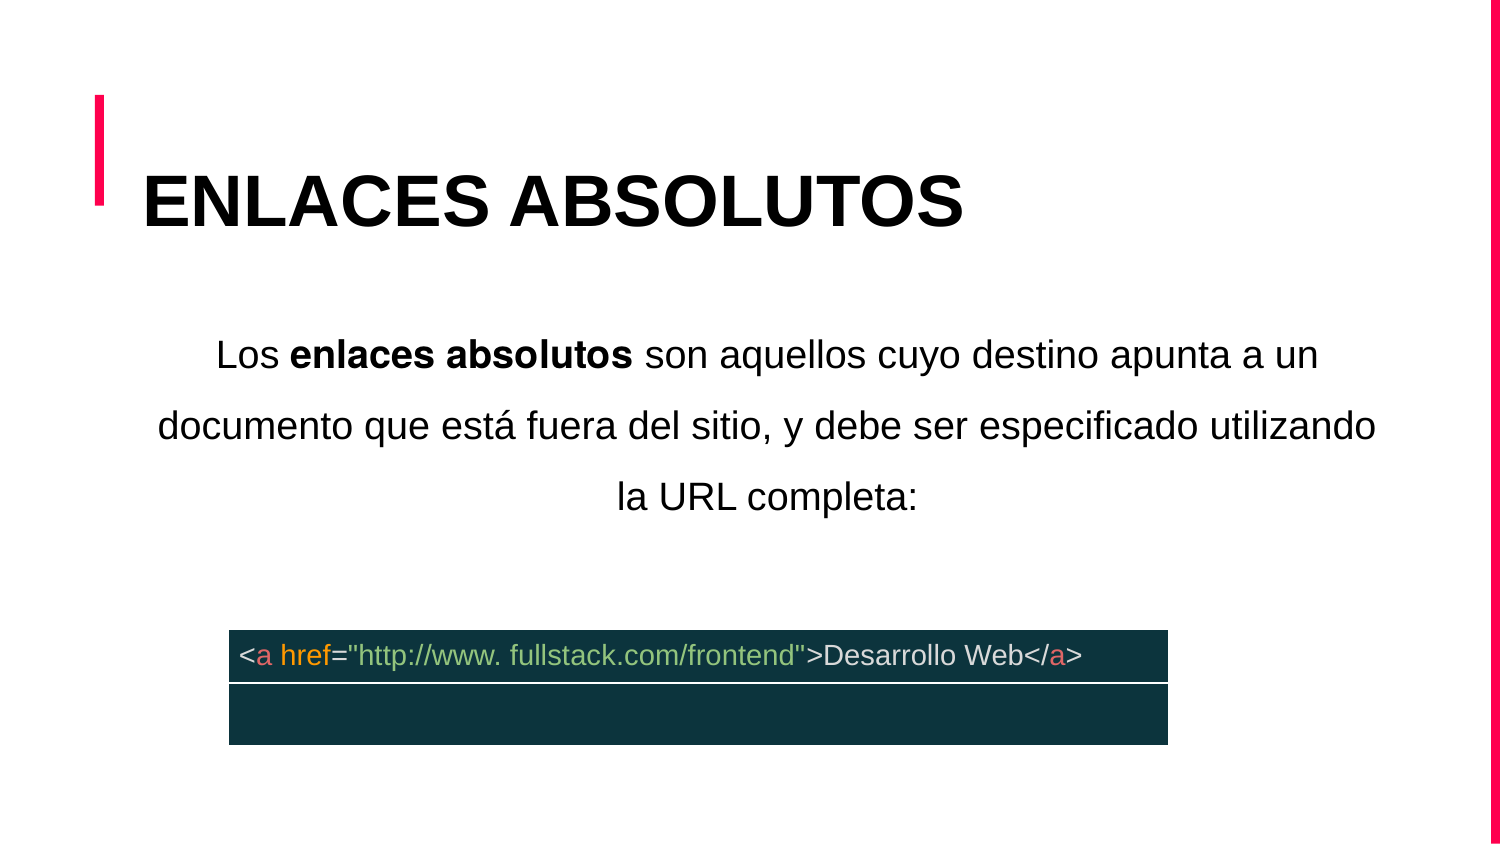

ENLACES ABSOLUTOS
Los enlaces absolutos son aquellos cuyo destino apunta a un documento que está fuera del sitio, y debe ser especificado utilizando la URL completa:
| <a href="http://www. fullstack.com/frontend">Desarrollo Web</a> |
| --- |
|  |